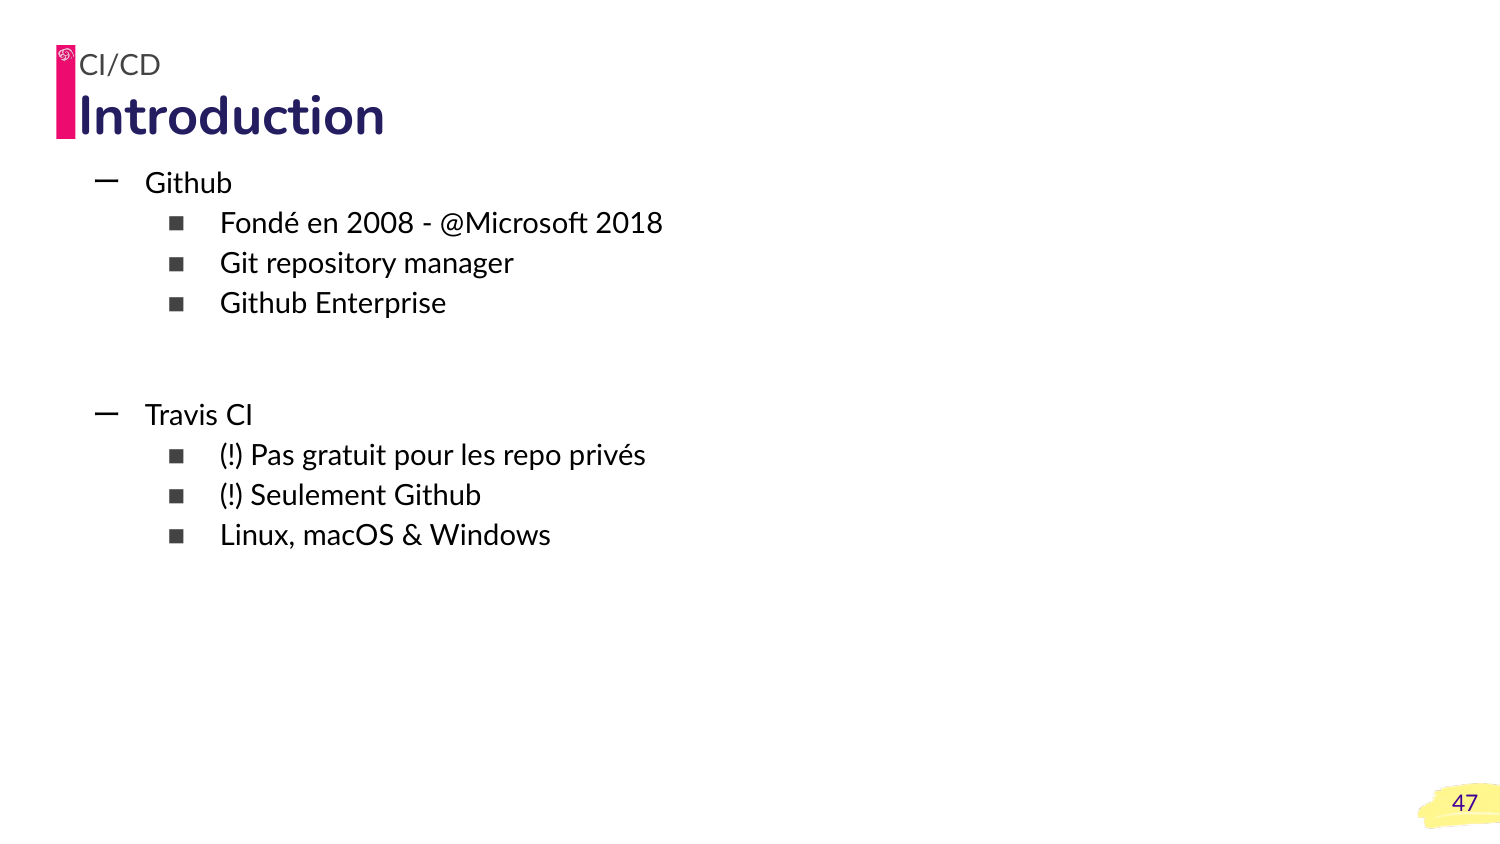

CI/CD
# Introduction

Github
Fondé en 2008 - @Microsoft 2018
Git repository manager
Github Enterprise

Travis CI
(!) Pas gratuit pour les repo privés
(!) Seulement Github
Linux, macOS & Windows

47